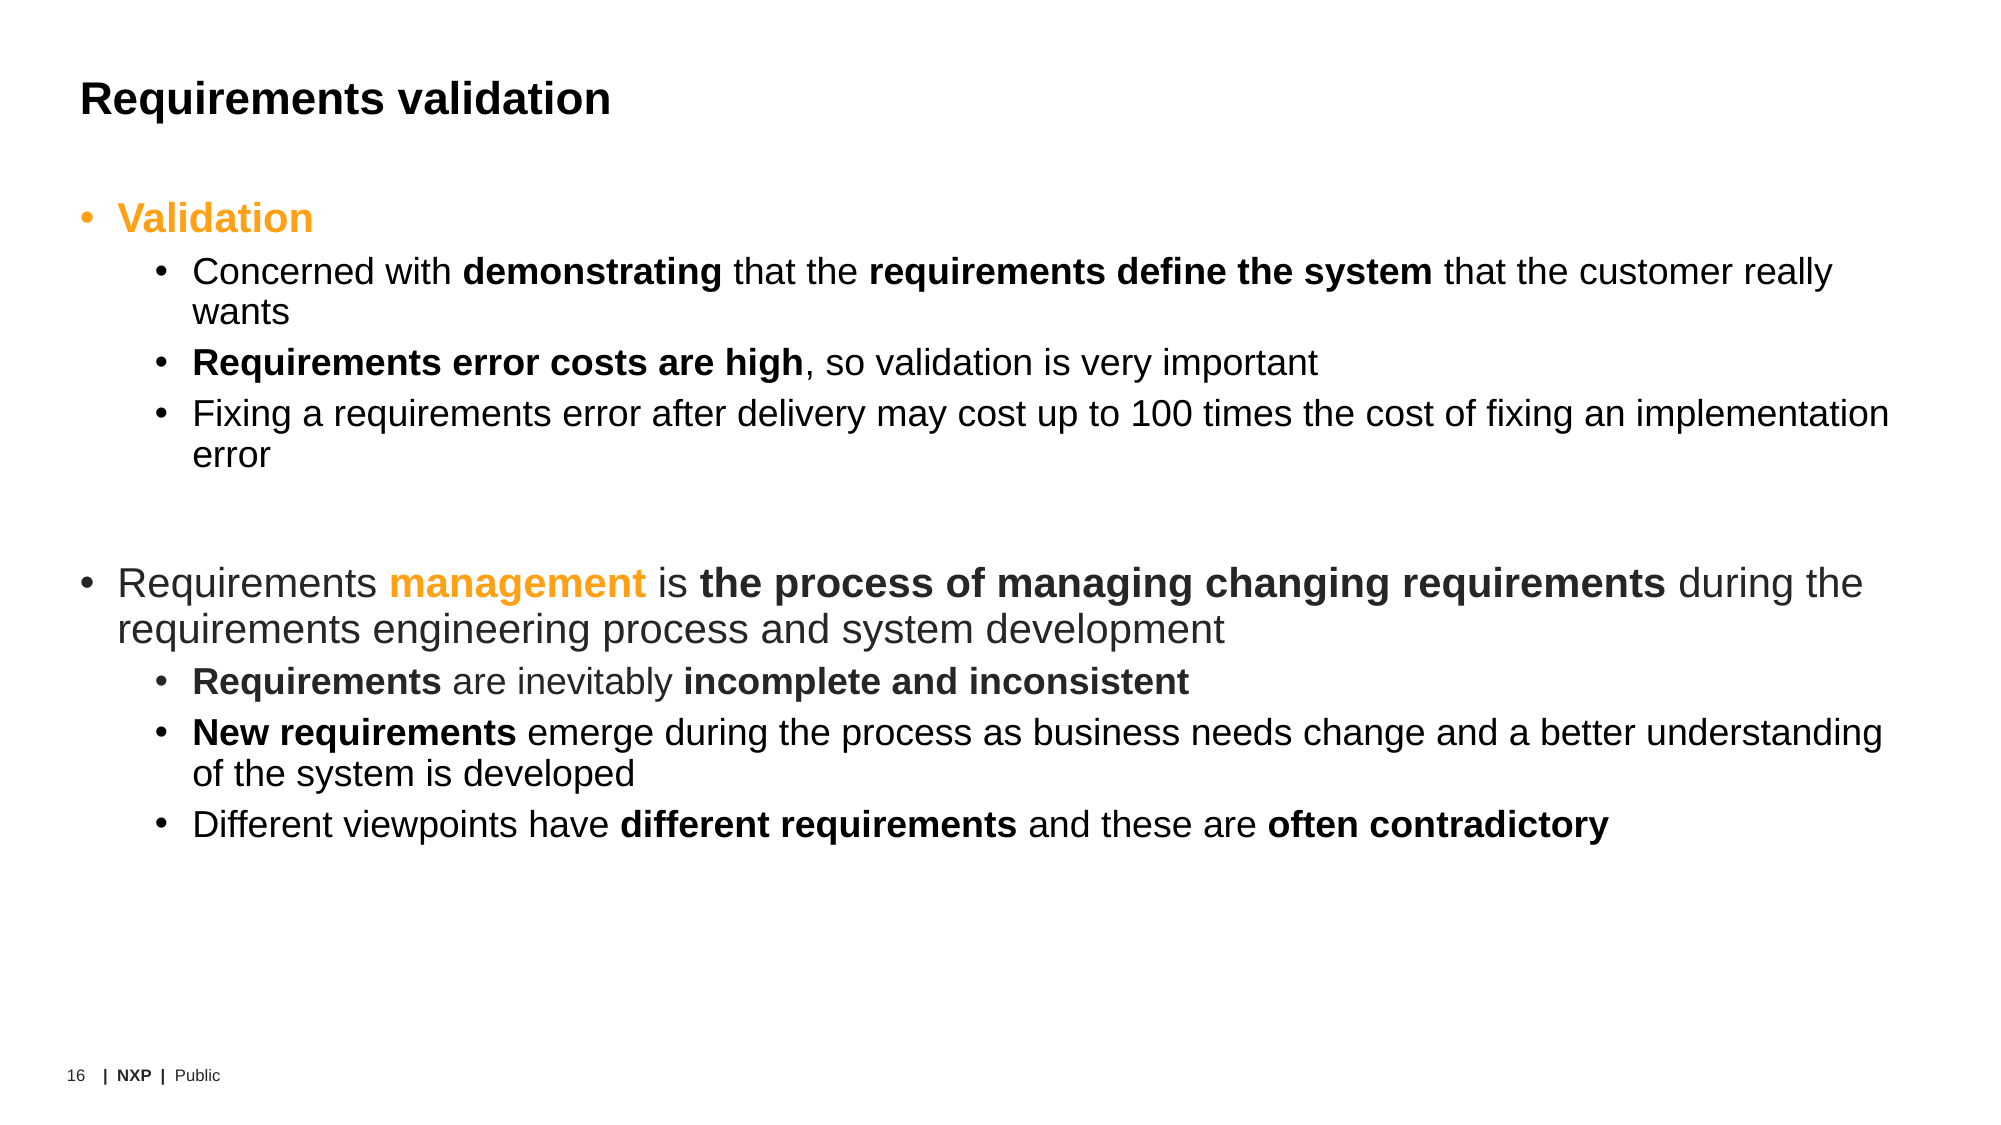

# Requirements validation
Validation
Concerned with demonstrating that the requirements define the system that the customer really wants​
Requirements error costs are high, so validation is very important​
Fixing a requirements error after delivery may cost up to 100 times the cost of fixing an implementation error​

Requirements management is the process of managing changing requirements during the requirements engineering process and system development​
Requirements are inevitably incomplete and inconsistent​
New requirements emerge during the process as business needs change and a better understanding of the system is developed​
Different viewpoints have different requirements and these are often contradictory​